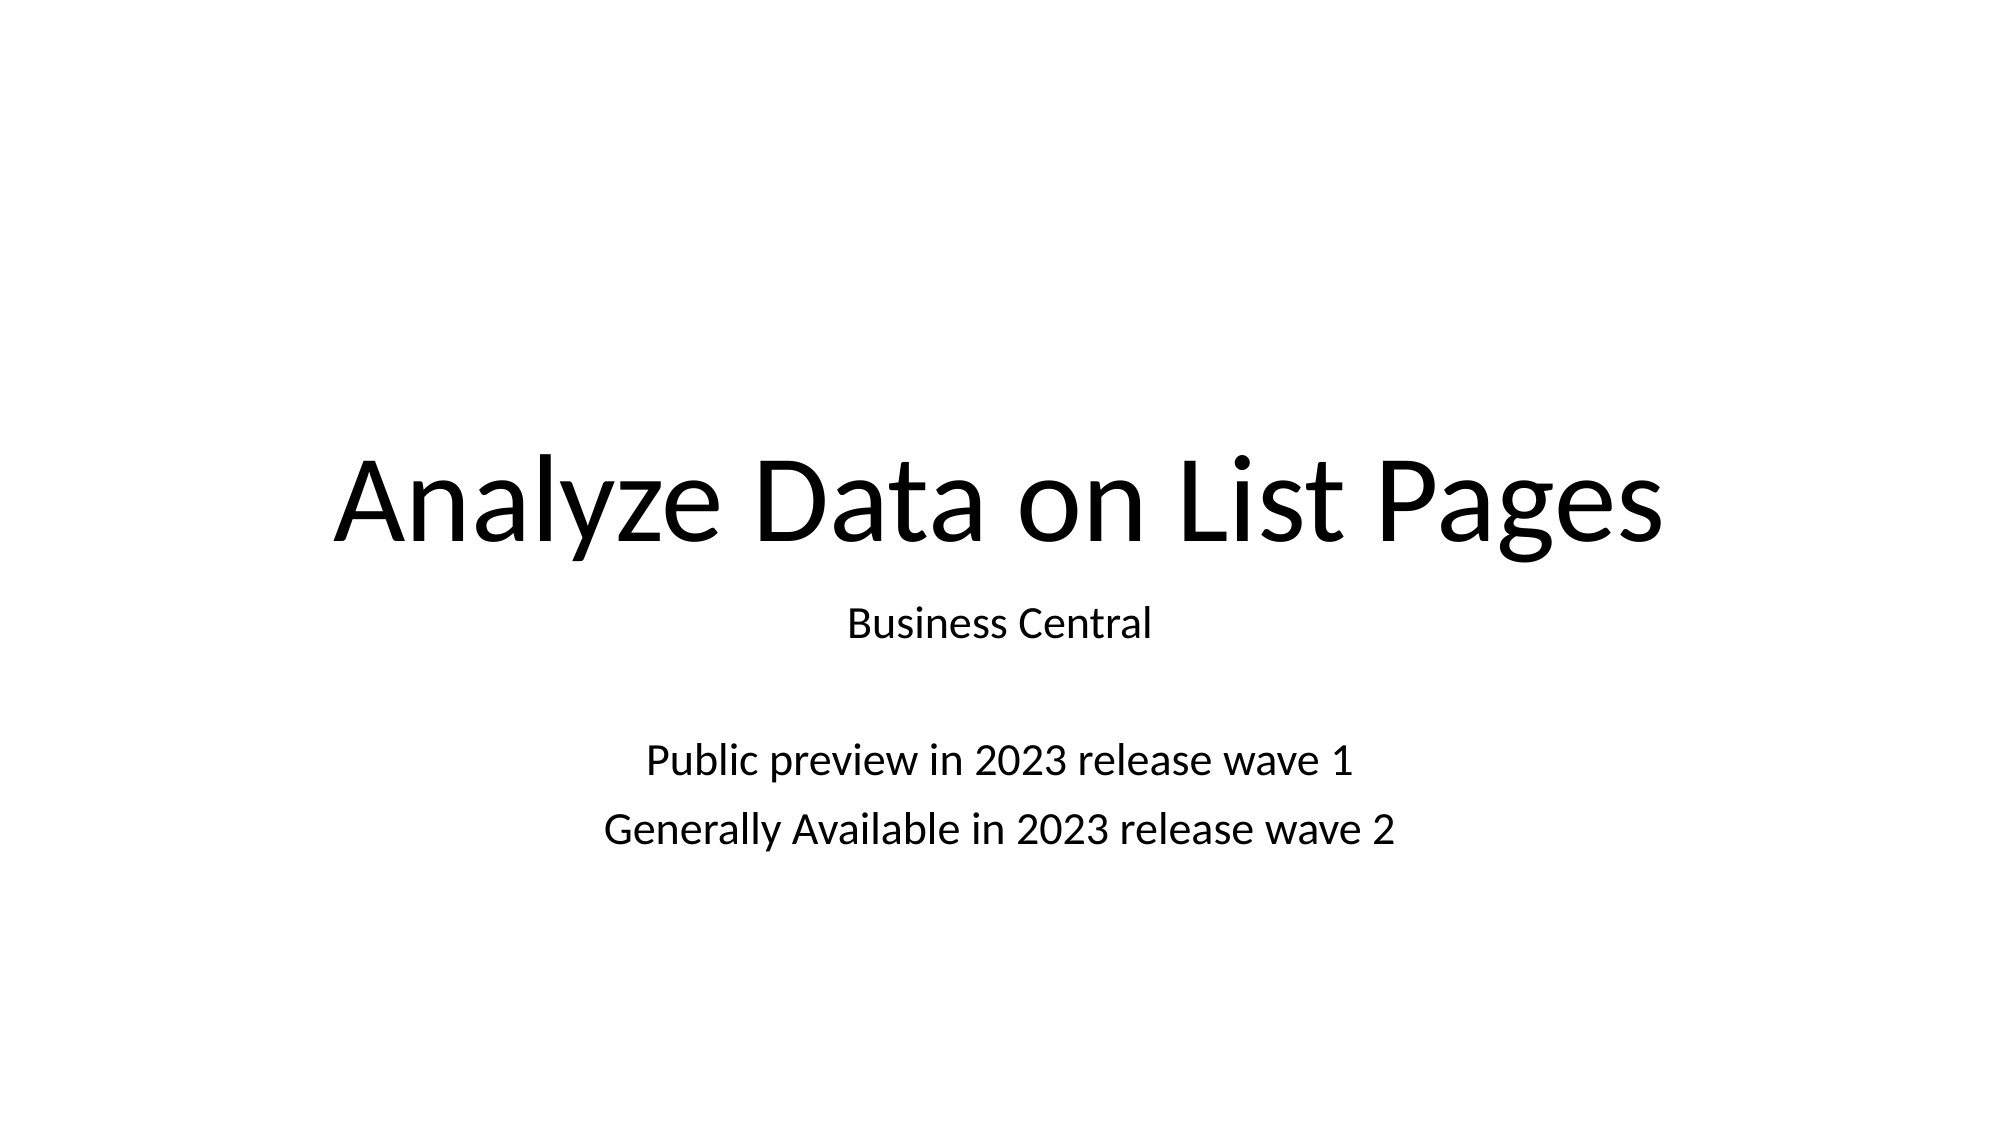

# Analyze Data on List Pages
Business Central

Public preview in 2023 release wave 1
Generally Available in 2023 release wave 2